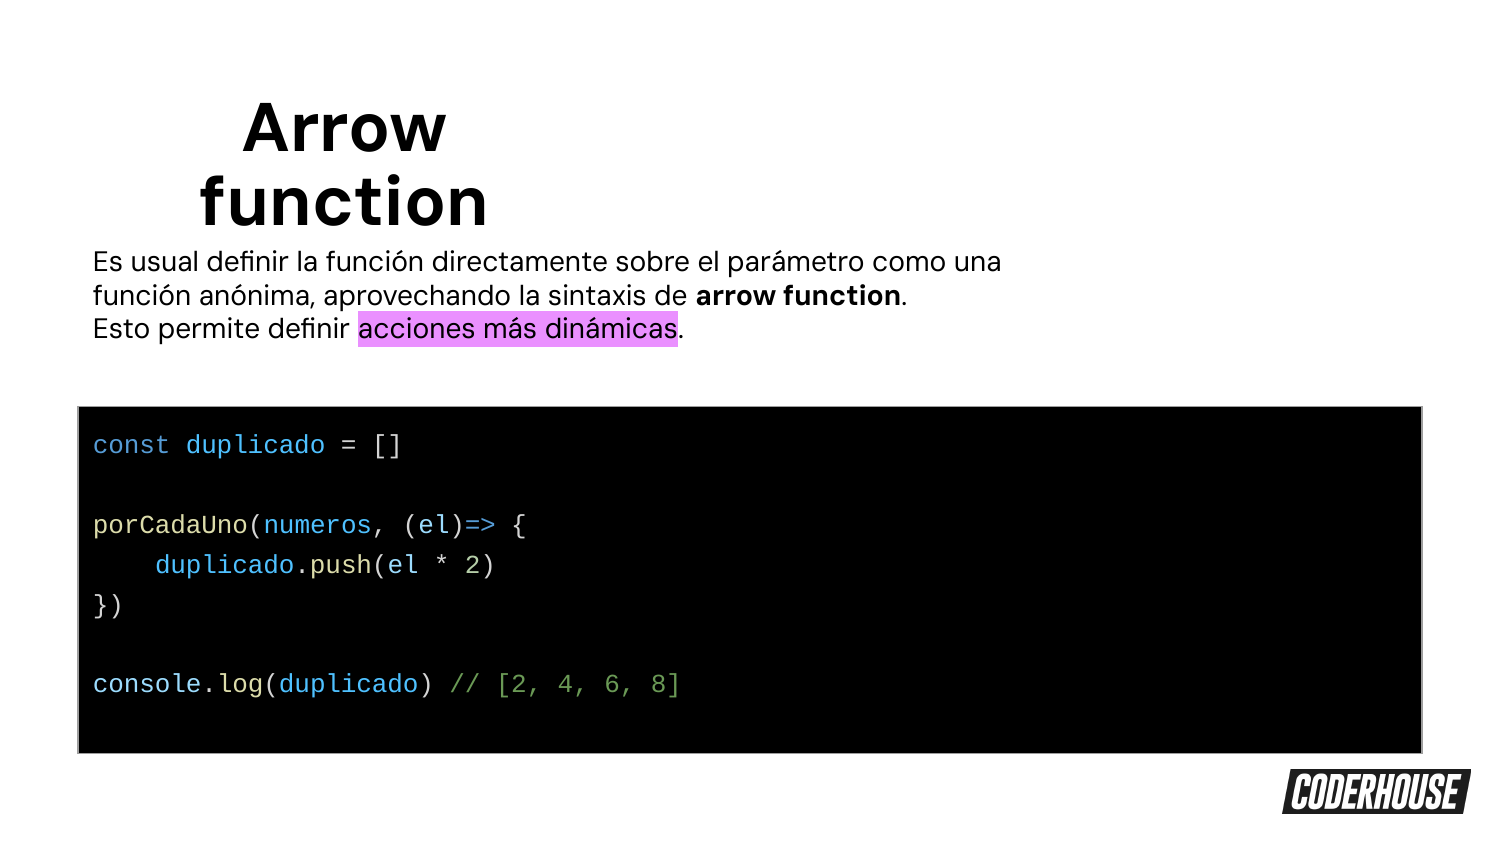

Arrow function
Es usual definir la función directamente sobre el parámetro como una función anónima, aprovechando la sintaxis de arrow function.
Esto permite definir acciones más dinámicas.
| const duplicado = [] porCadaUno(numeros, (el)=> { duplicado.push(el \* 2) }) console.log(duplicado) // [2, 4, 6, 8] |
| --- |